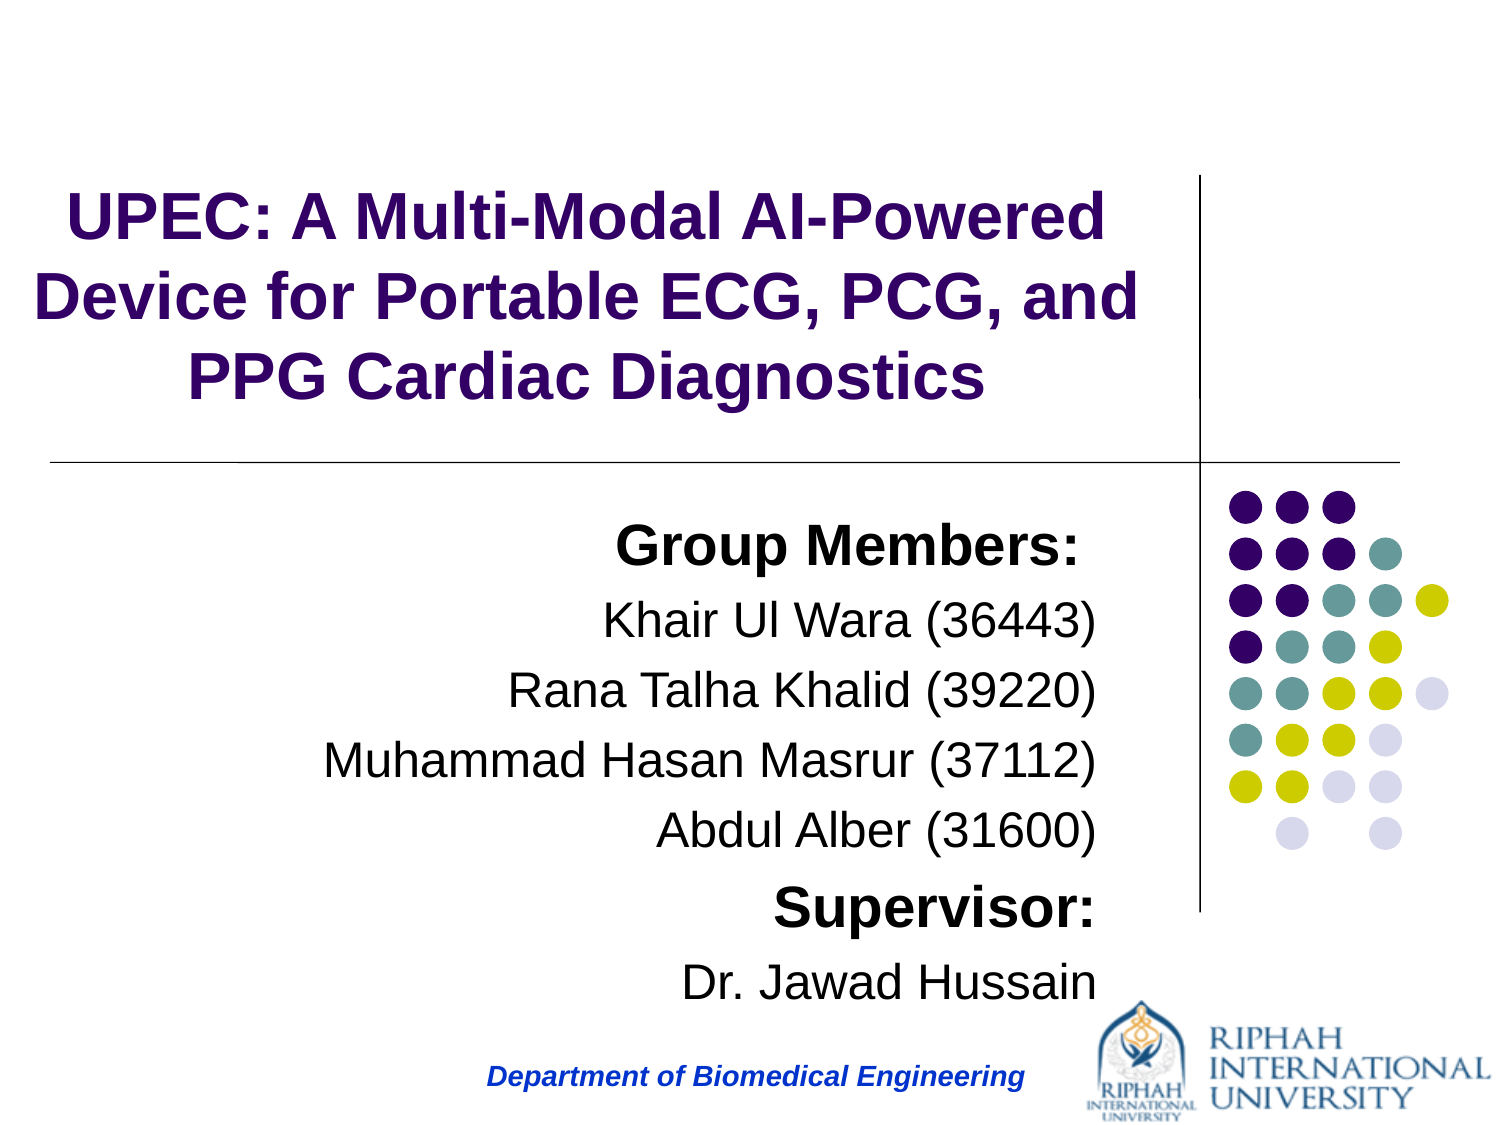

# UPEC: A Multi-Modal AI-Powered Device for Portable ECG, PCG, and PPG Cardiac Diagnostics
Group Members:
Khair Ul Wara (36443)
Rana Talha Khalid (39220)
Muhammad Hasan Masrur (37112)
Abdul Alber (31600)
Supervisor:
Dr. Jawad Hussain

Department of Biomedical Engineering